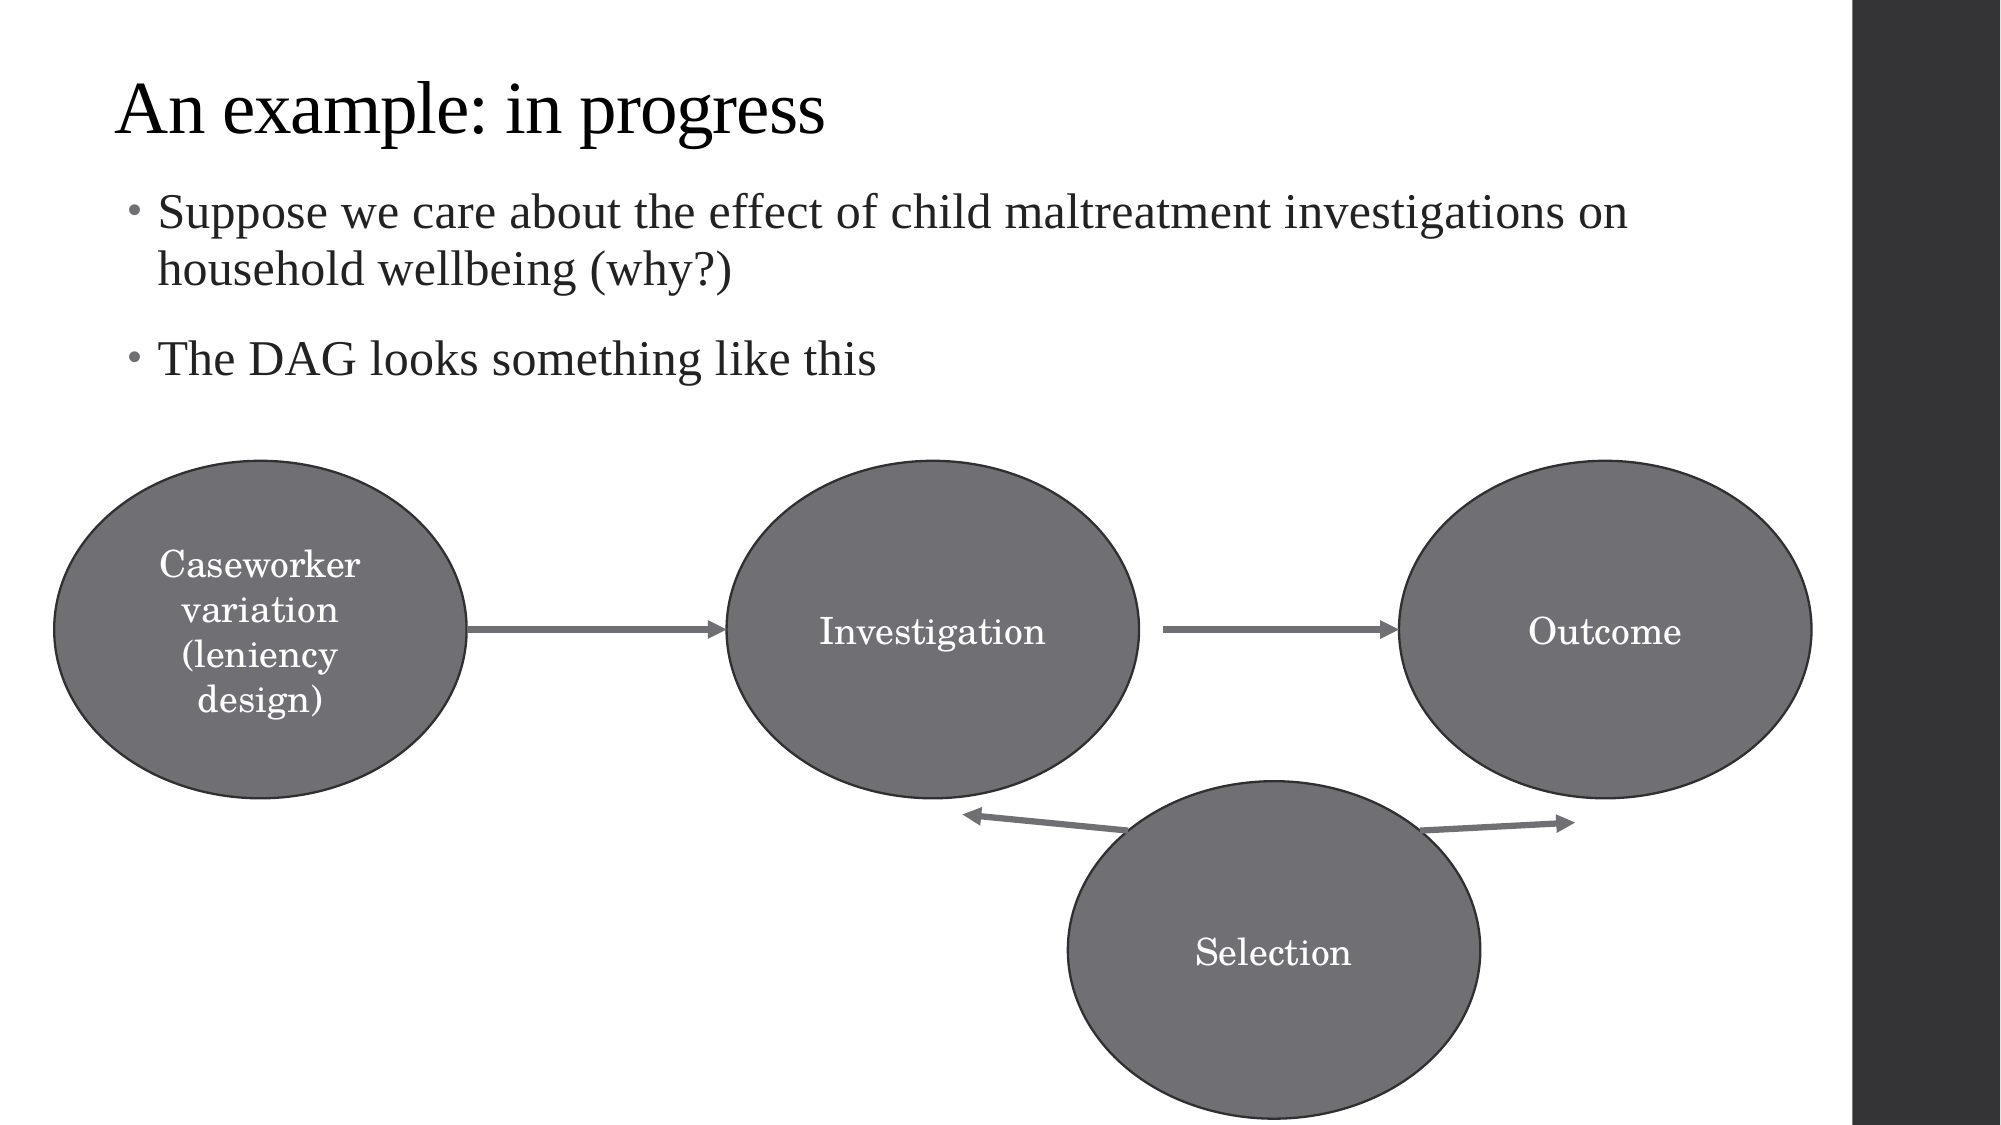

# An example: in progress
Suppose we care about the effect of child maltreatment investigations on household wellbeing (why?)
The DAG looks something like this
Caseworker variation (leniency design)
Investigation
Outcome
Selection